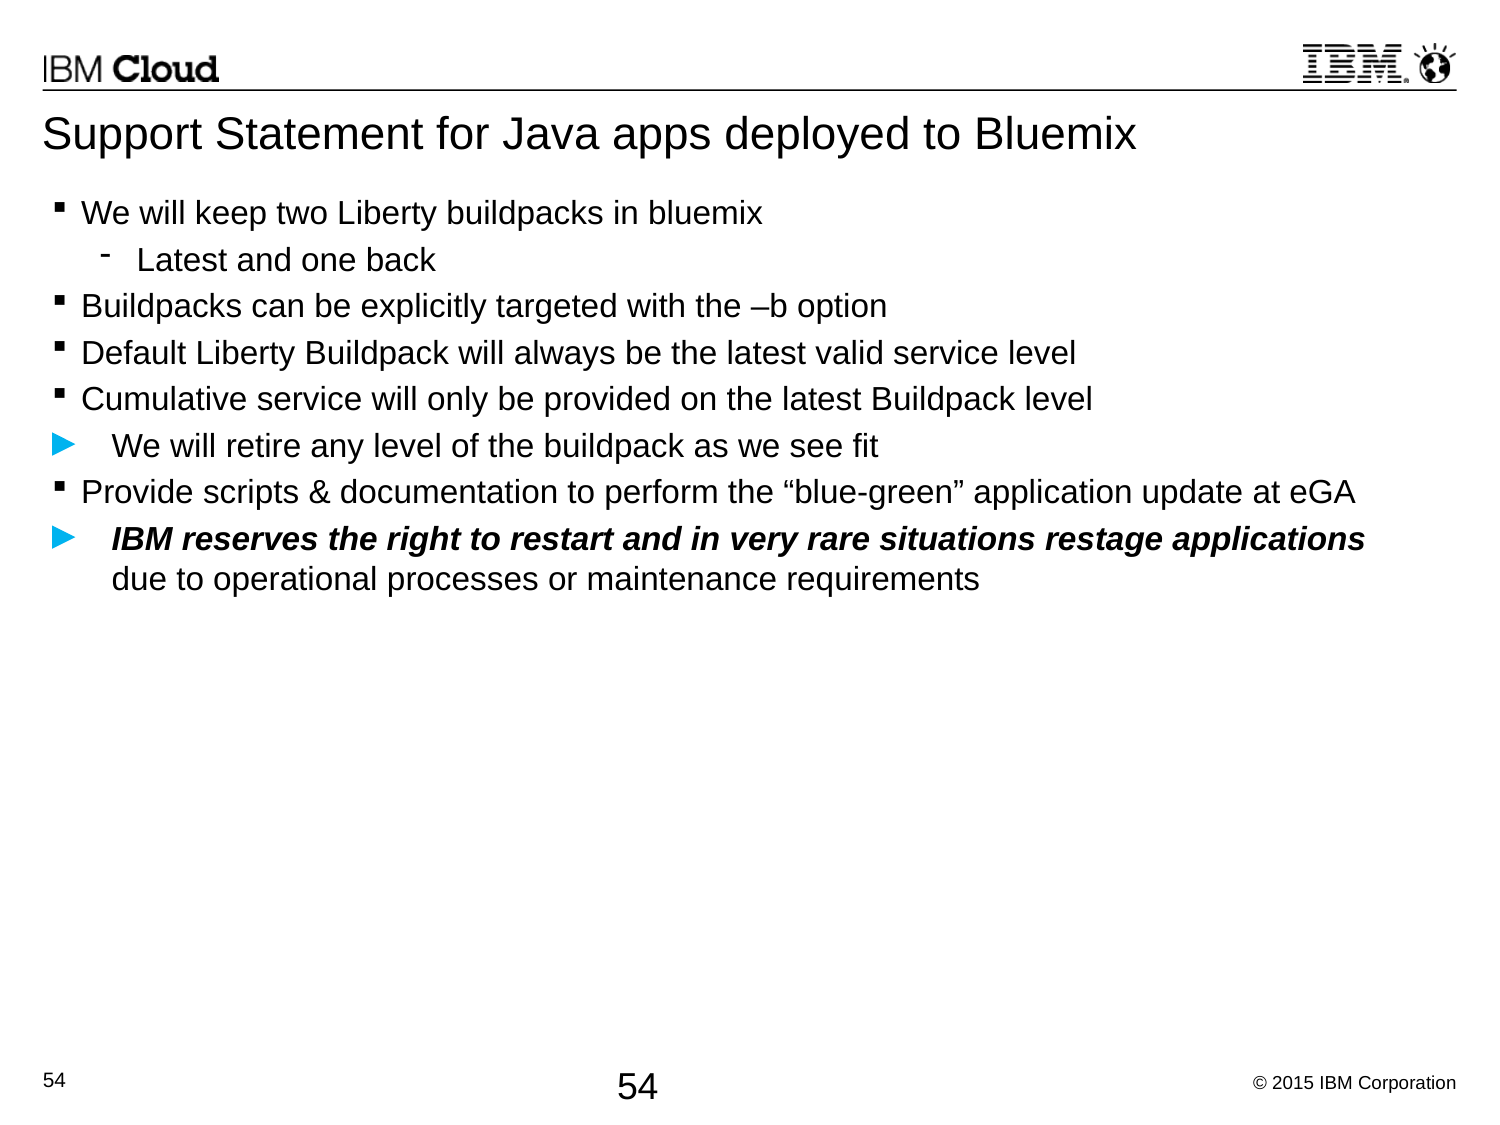

# Support Statement for Java apps deployed to Bluemix
We will keep two Liberty buildpacks in bluemix
Latest and one back
Buildpacks can be explicitly targeted with the –b option
Default Liberty Buildpack will always be the latest valid service level
Cumulative service will only be provided on the latest Buildpack level
We will retire any level of the buildpack as we see fit
Provide scripts & documentation to perform the “blue-green” application update at eGA
IBM reserves the right to restart and in very rare situations restage applications due to operational processes or maintenance requirements

54